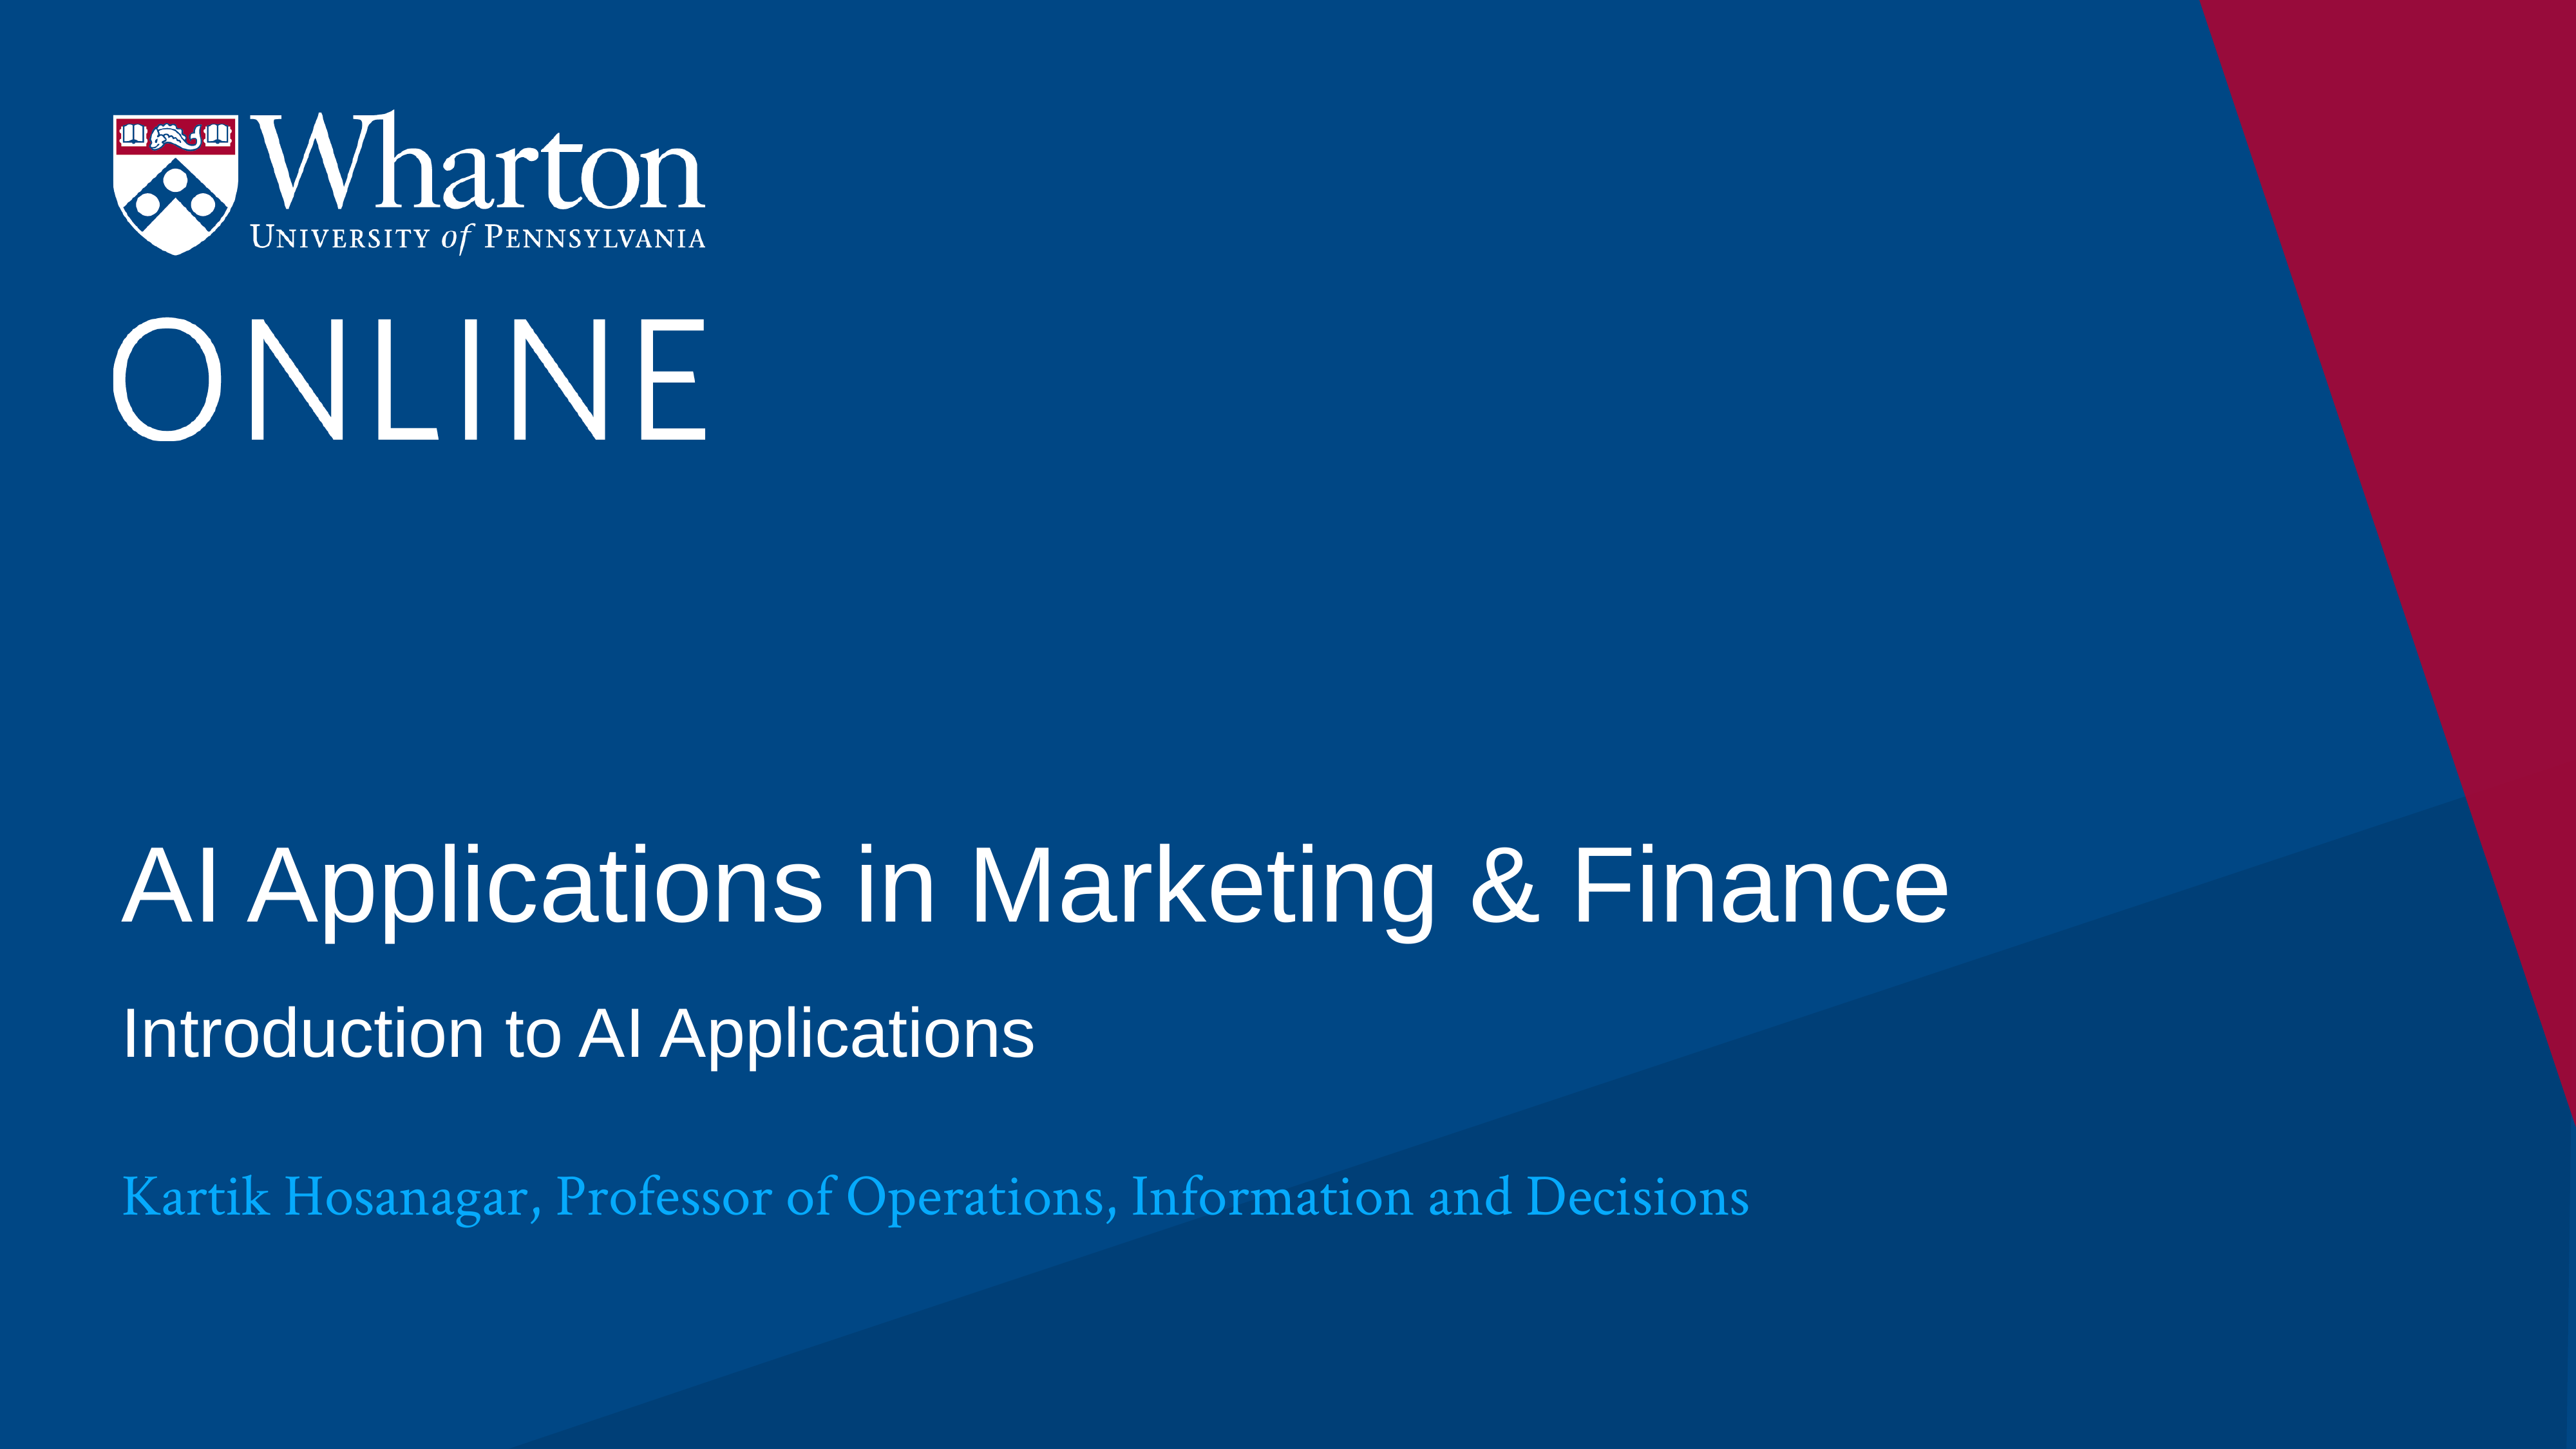

# AI Applications in Marketing & Finance
Introduction to AI Applications
Kartik Hosanagar, Professor of Operations, Information and Decisions